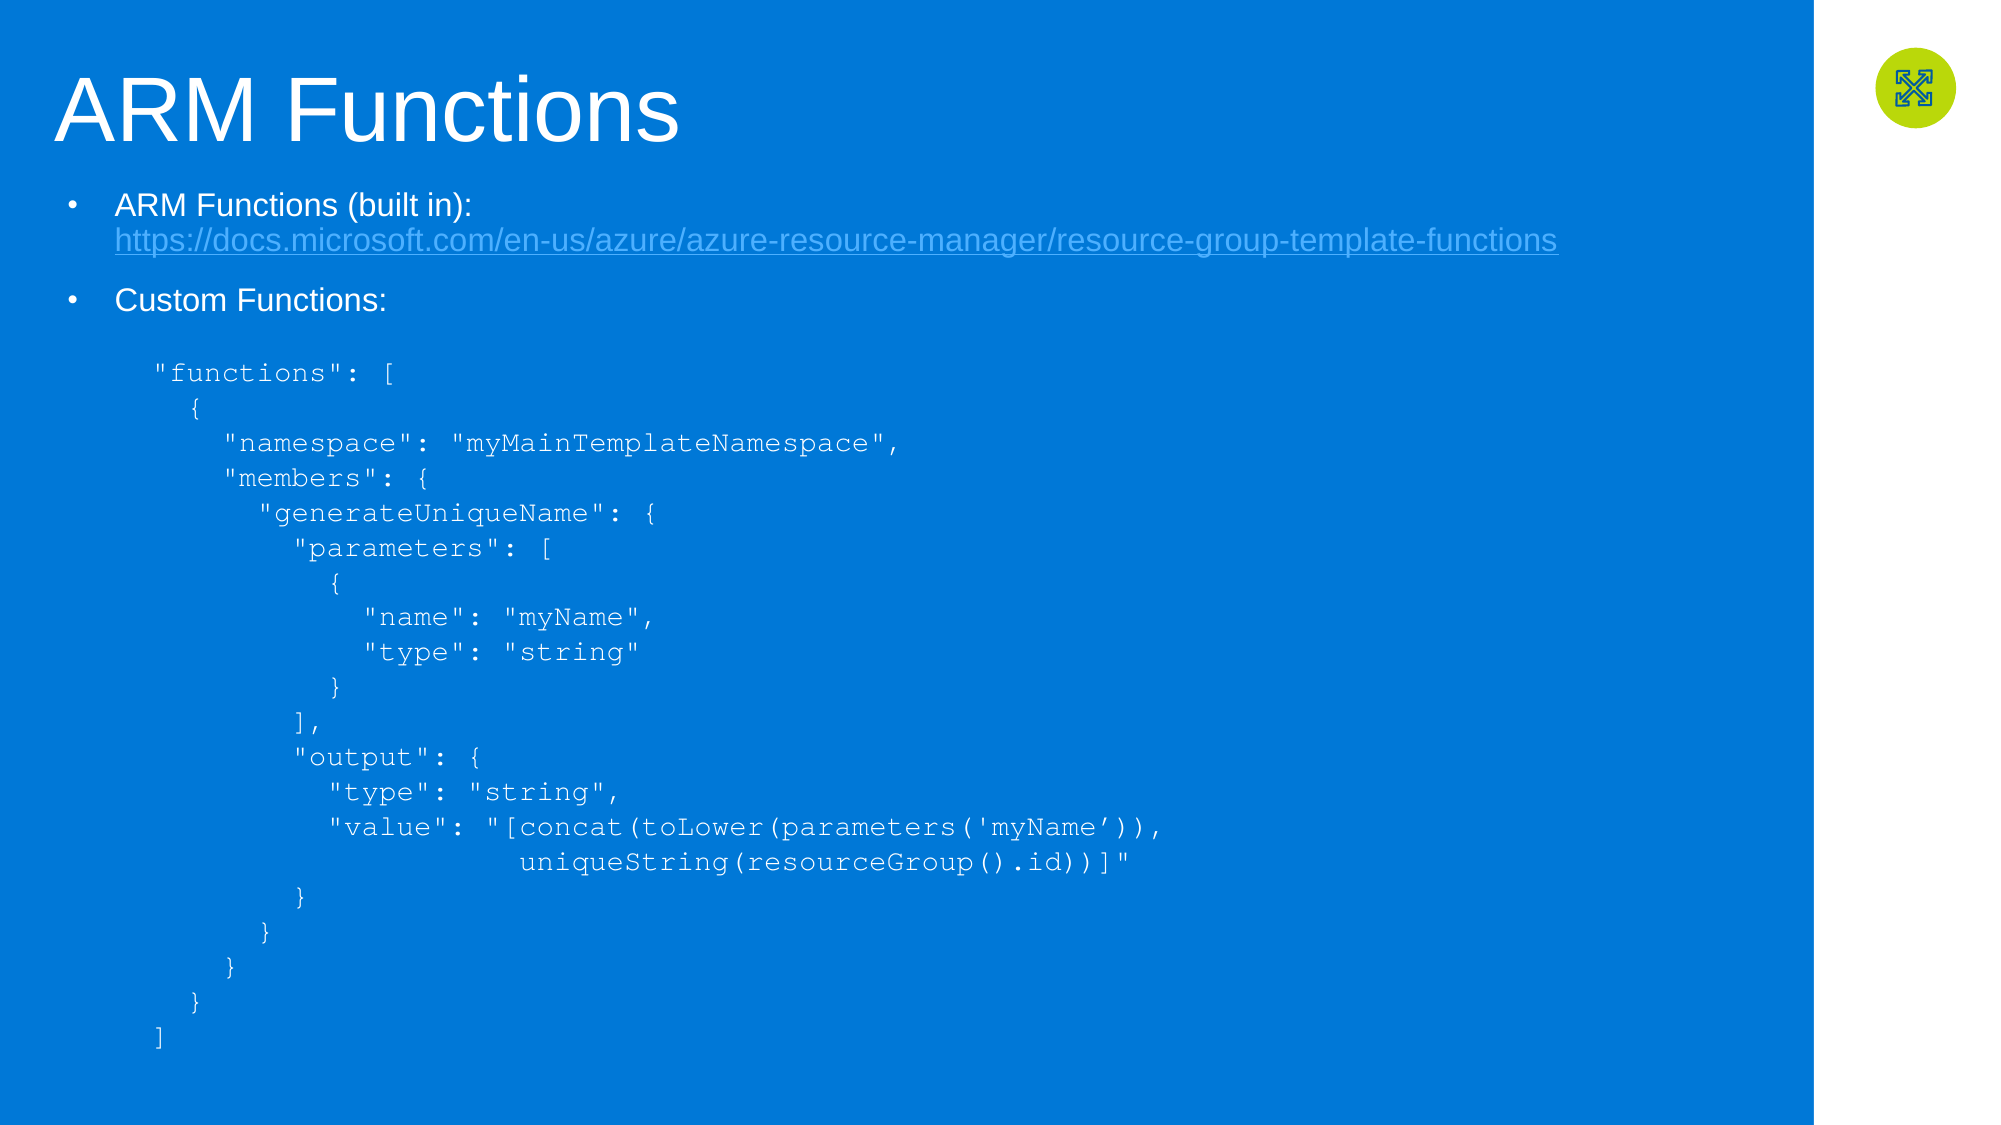

# ARM Functions

ARM Functions (built in): https://docs.microsoft.com/en-us/azure/azure-resource-manager/resource-group-template-functions
Custom Functions:

"functions": [
  {
    "namespace": "myMainTemplateNamespace",
    "members": {
      "generateUniqueName": {
        "parameters": [
          {
            "name": "myName",
            "type": "string"
          }
        ],
        "output": {
          "type": "string",
          "value": "[concat(toLower(parameters('myName’)),
                     uniqueString(resourceGroup().id))]"
        }
      }
    }
  }
]